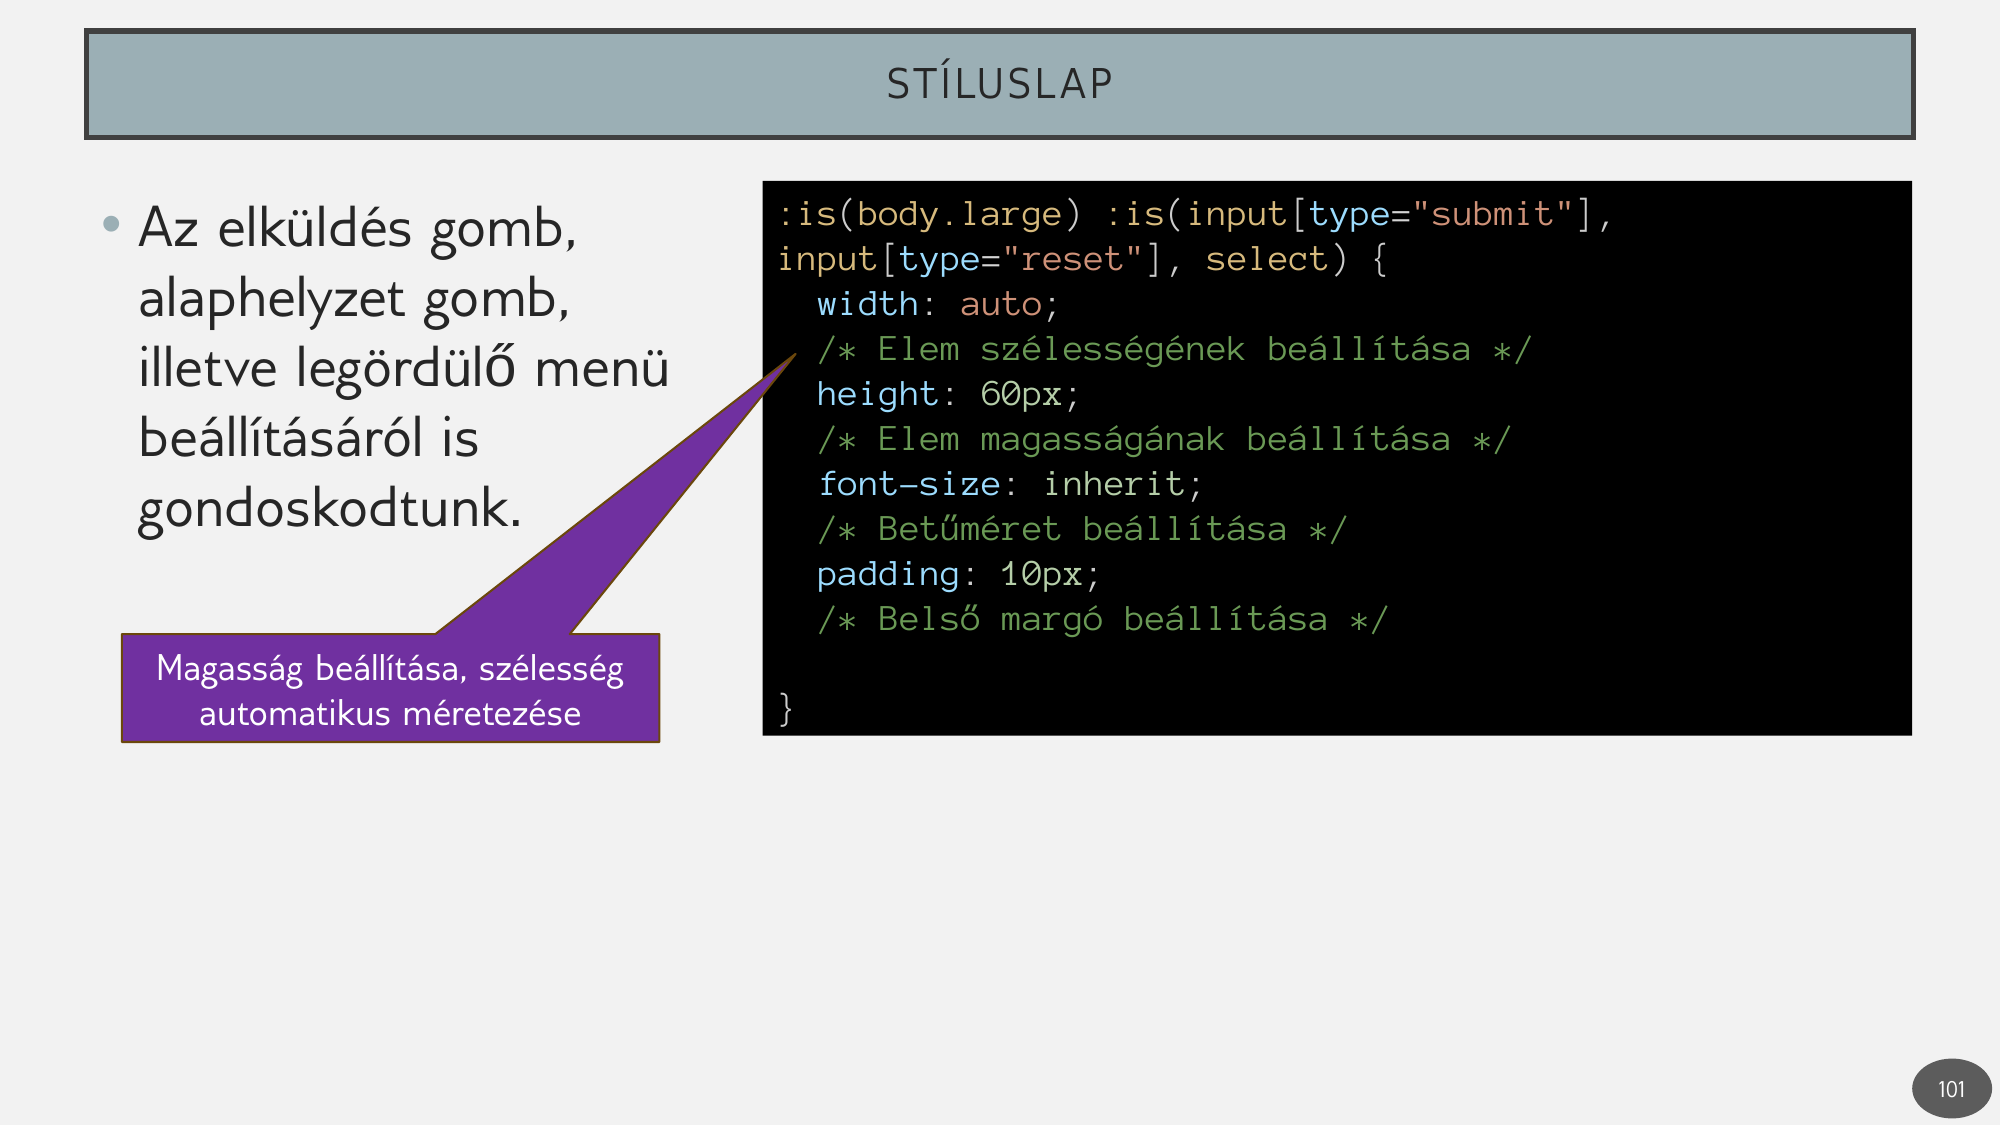

# stíluslap
Az elküldés gomb, alaphelyzet gomb, illetve legördülő menü beállításáról is gondoskodtunk.
:is(body.large) :is(input[type="submit"], input[type="reset"], select) {
  width: auto;
  /* Elem szélességének beállítása */
  height: 60px;
  /* Elem magasságának beállítása */
  font-size: inherit;
  /* Betűméret beállítása */
  padding: 10px;
  /* Belső margó beállítása */
}
Magasság beállítása, szélesség automatikus méretezése
101